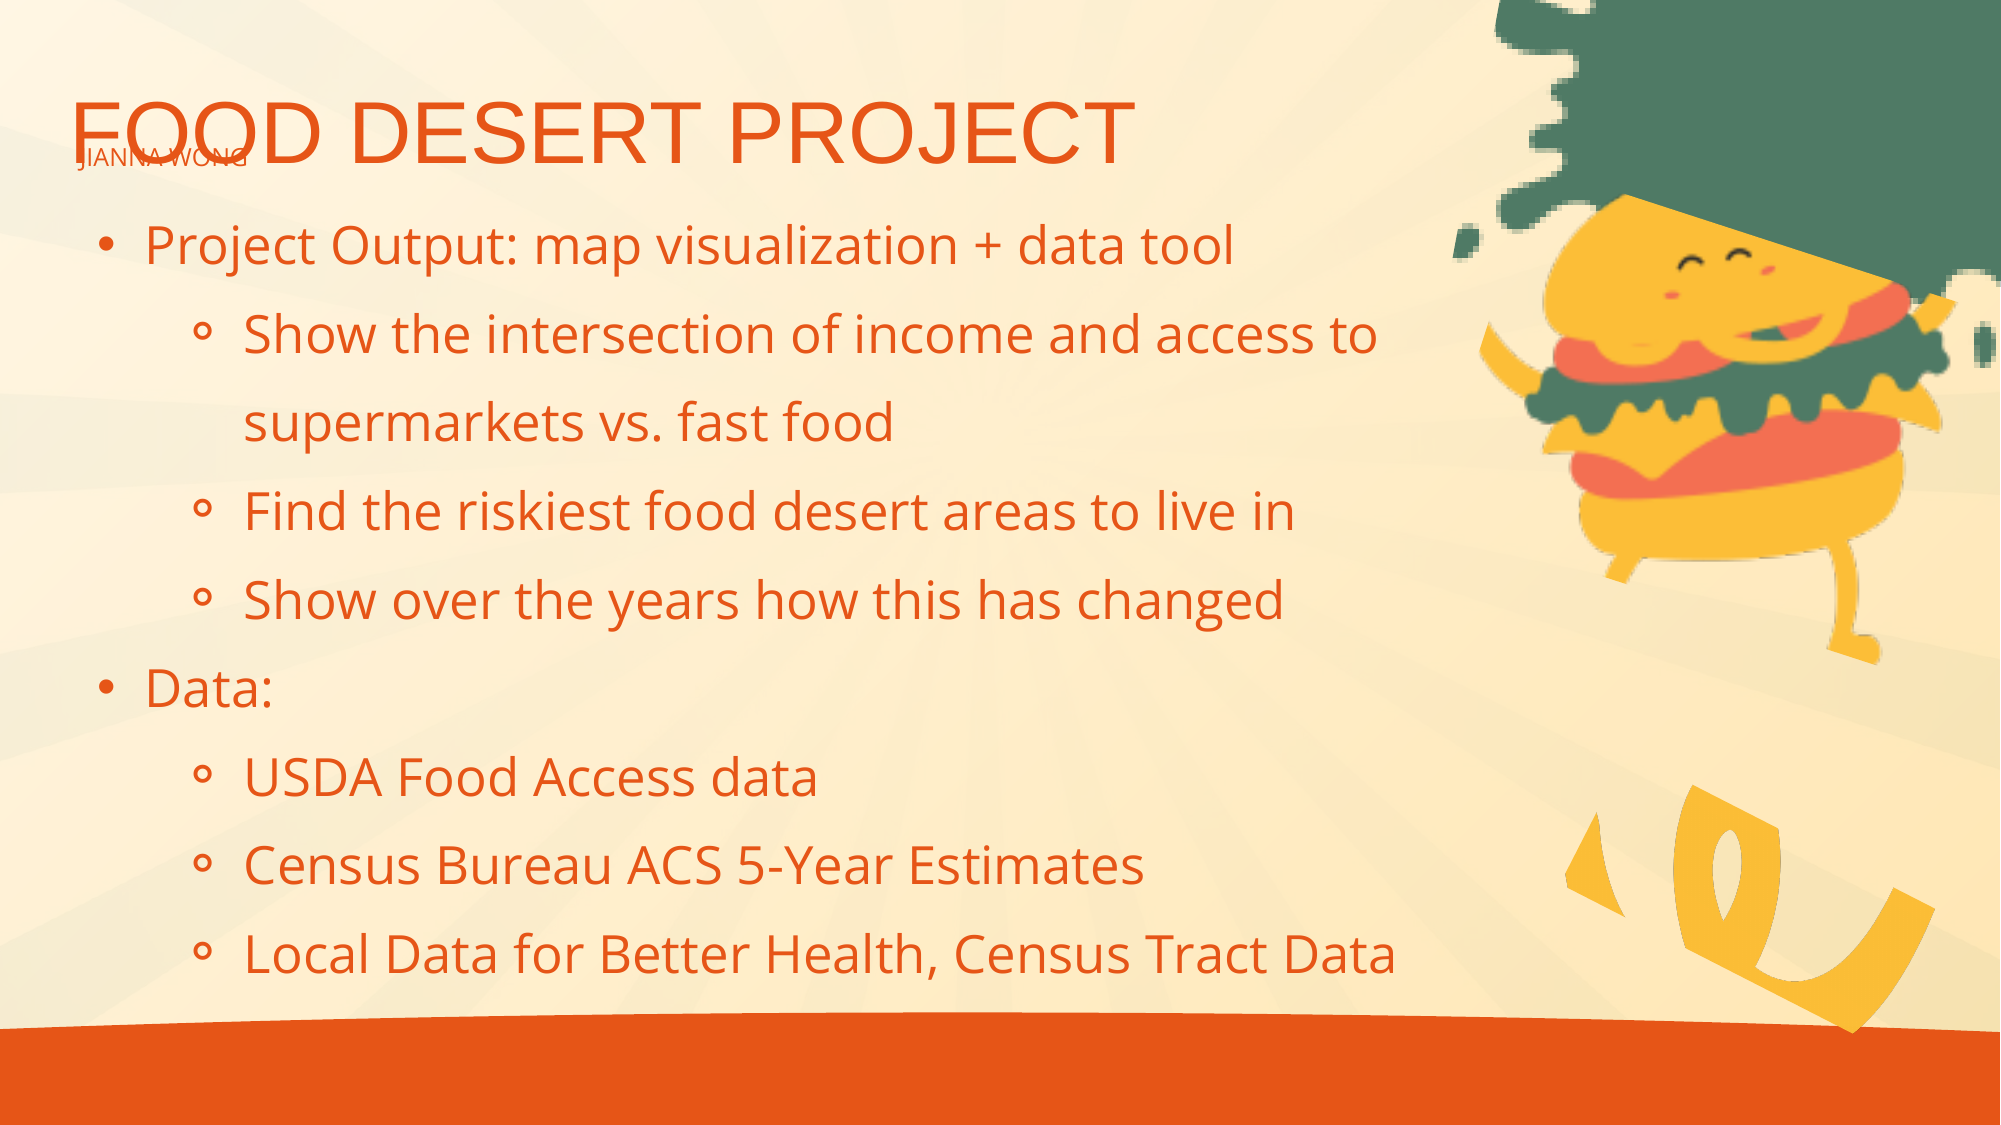

FOOD DESERT PROJECT
JIANNA WONG
Project Output: map visualization + data tool
Show the intersection of income and access to supermarkets vs. fast food
Find the riskiest food desert areas to live in
Show over the years how this has changed
Data:
USDA Food Access data
Census Bureau ACS 5-Year Estimates
Local Data for Better Health, Census Tract Data